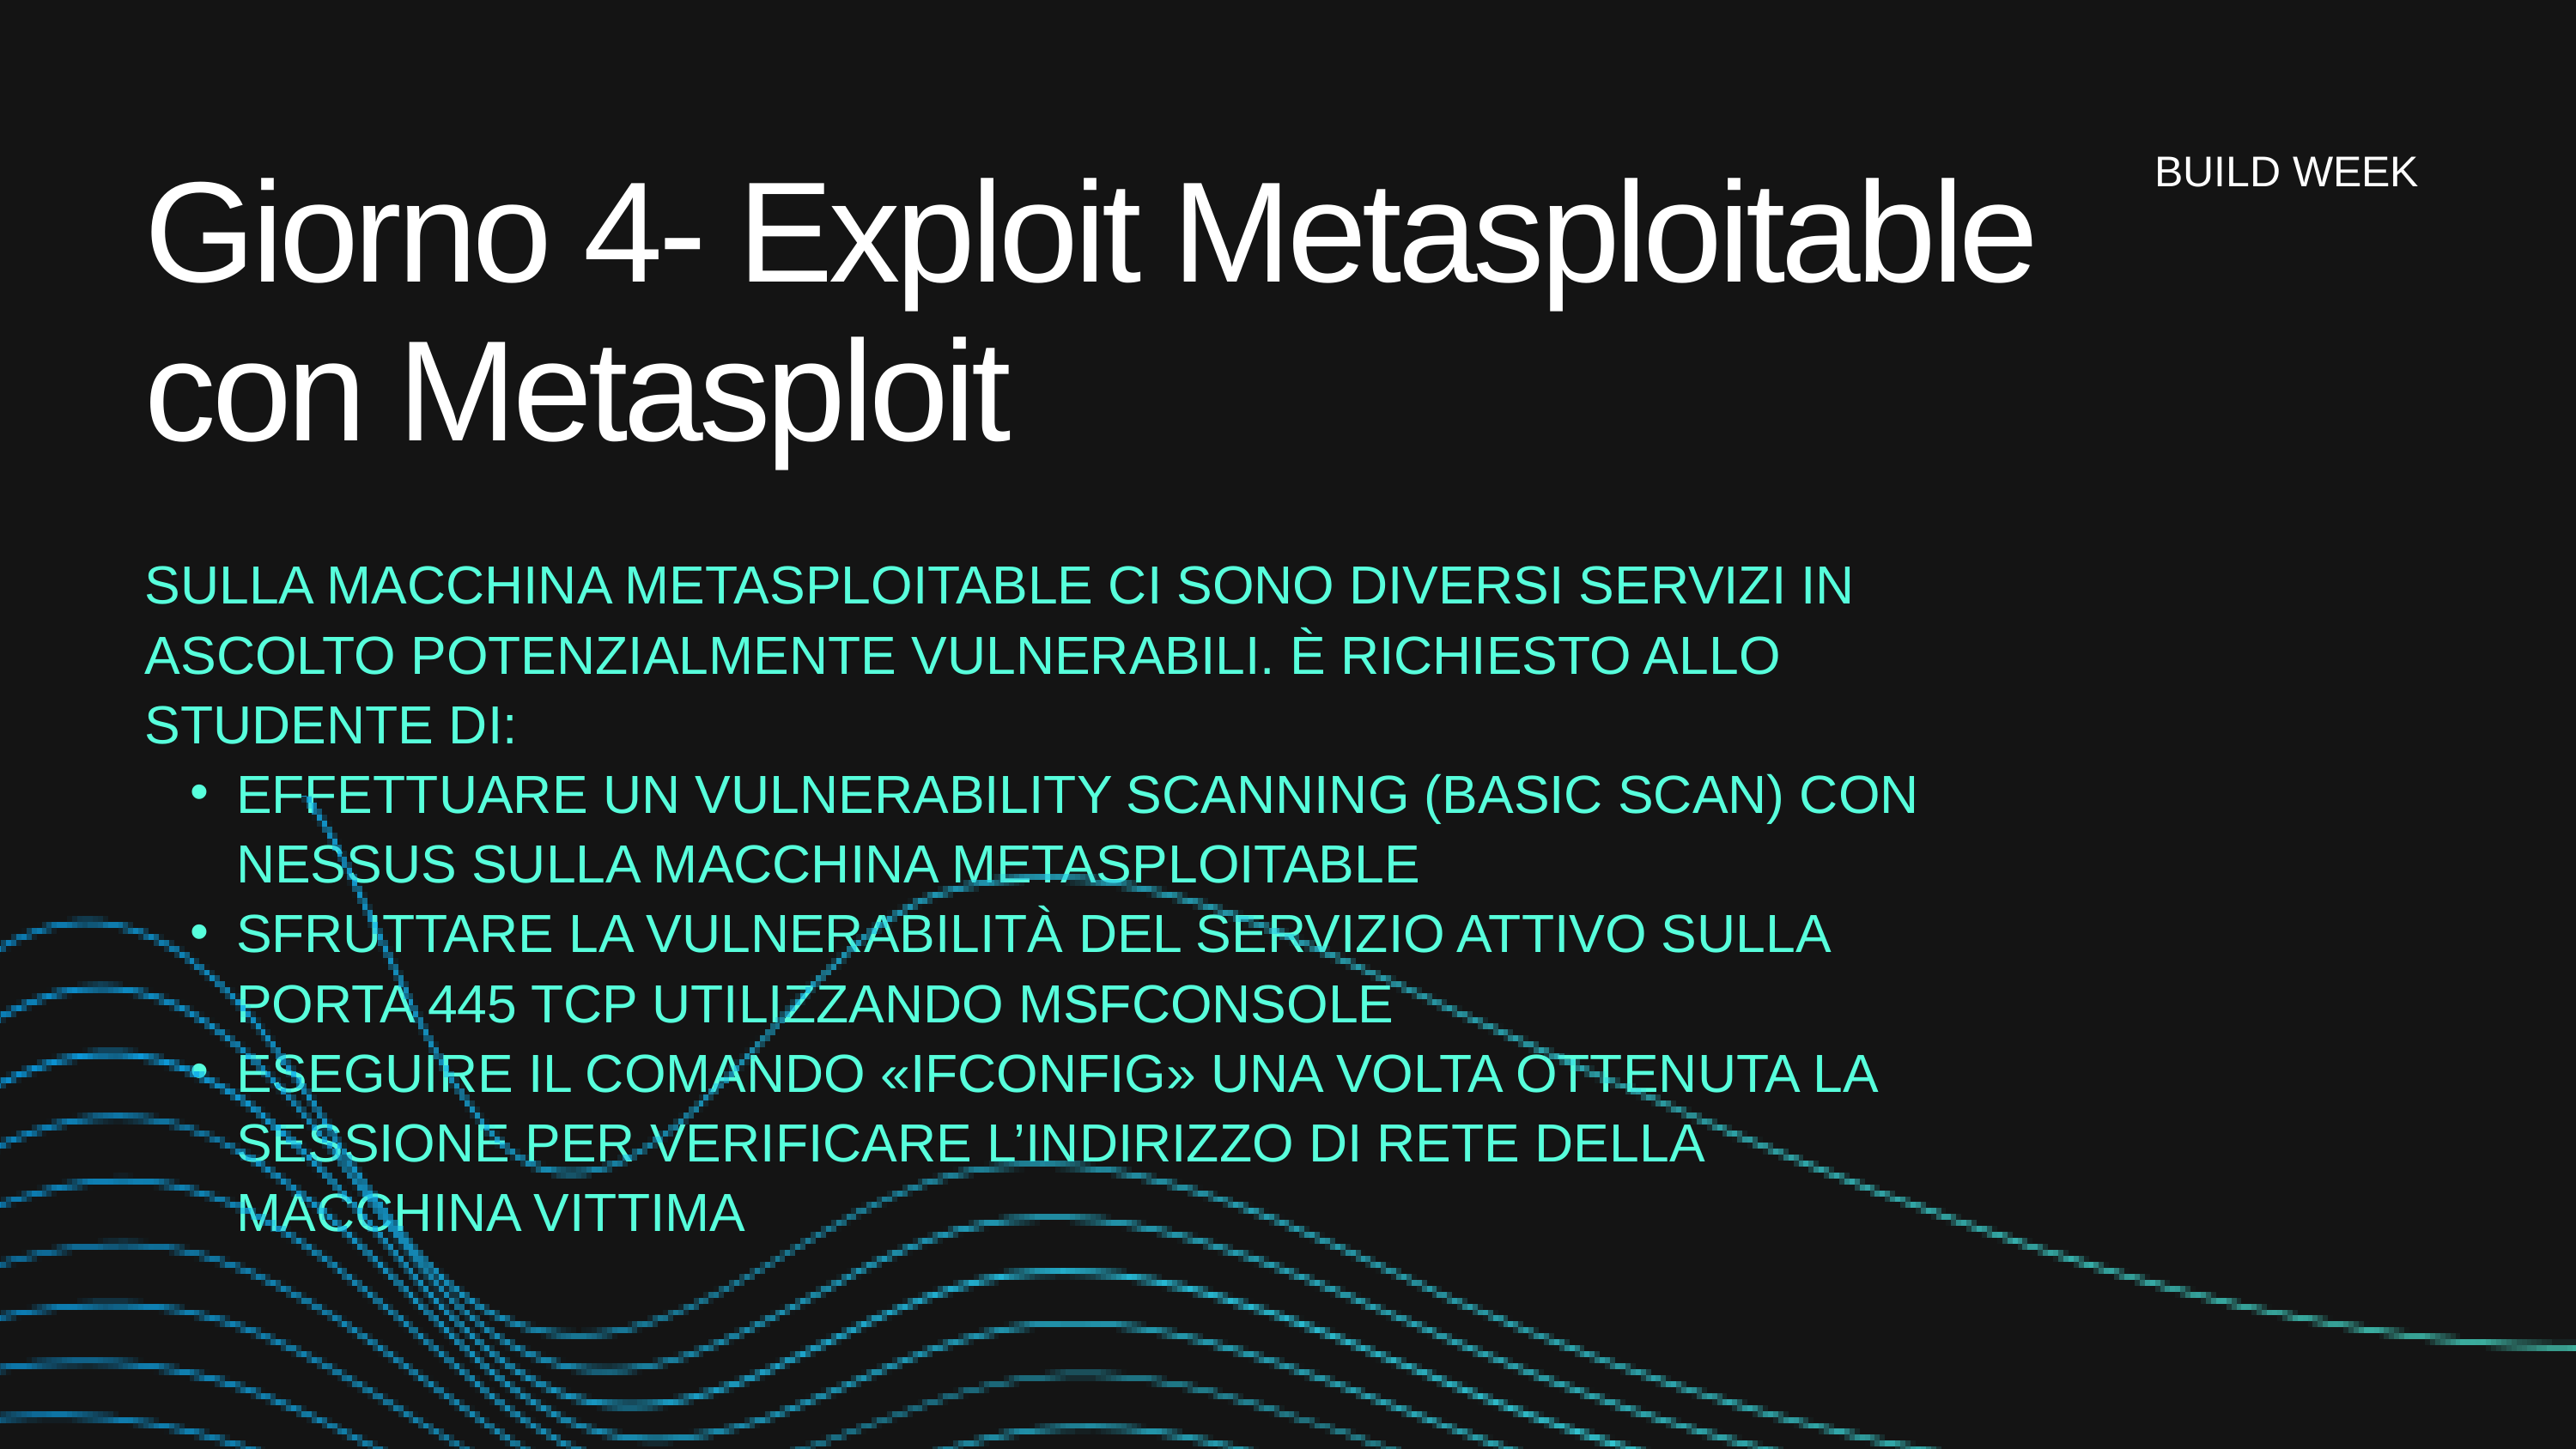

Giorno 4- Exploit Metasploitable con Metasploit
SULLA MACCHINA METASPLOITABLE CI SONO DIVERSI SERVIZI IN ASCOLTO POTENZIALMENTE VULNERABILI. È RICHIESTO ALLO STUDENTE DI:
EFFETTUARE UN VULNERABILITY SCANNING (BASIC SCAN) CON NESSUS SULLA MACCHINA METASPLOITABLE
SFRUTTARE LA VULNERABILITÀ DEL SERVIZIO ATTIVO SULLA PORTA 445 TCP UTILIZZANDO MSFCONSOLE
ESEGUIRE IL COMANDO «IFCONFIG» UNA VOLTA OTTENUTA LA SESSIONE PER VERIFICARE L’INDIRIZZO DI RETE DELLA MACCHINA VITTIMA
BUILD WEEK